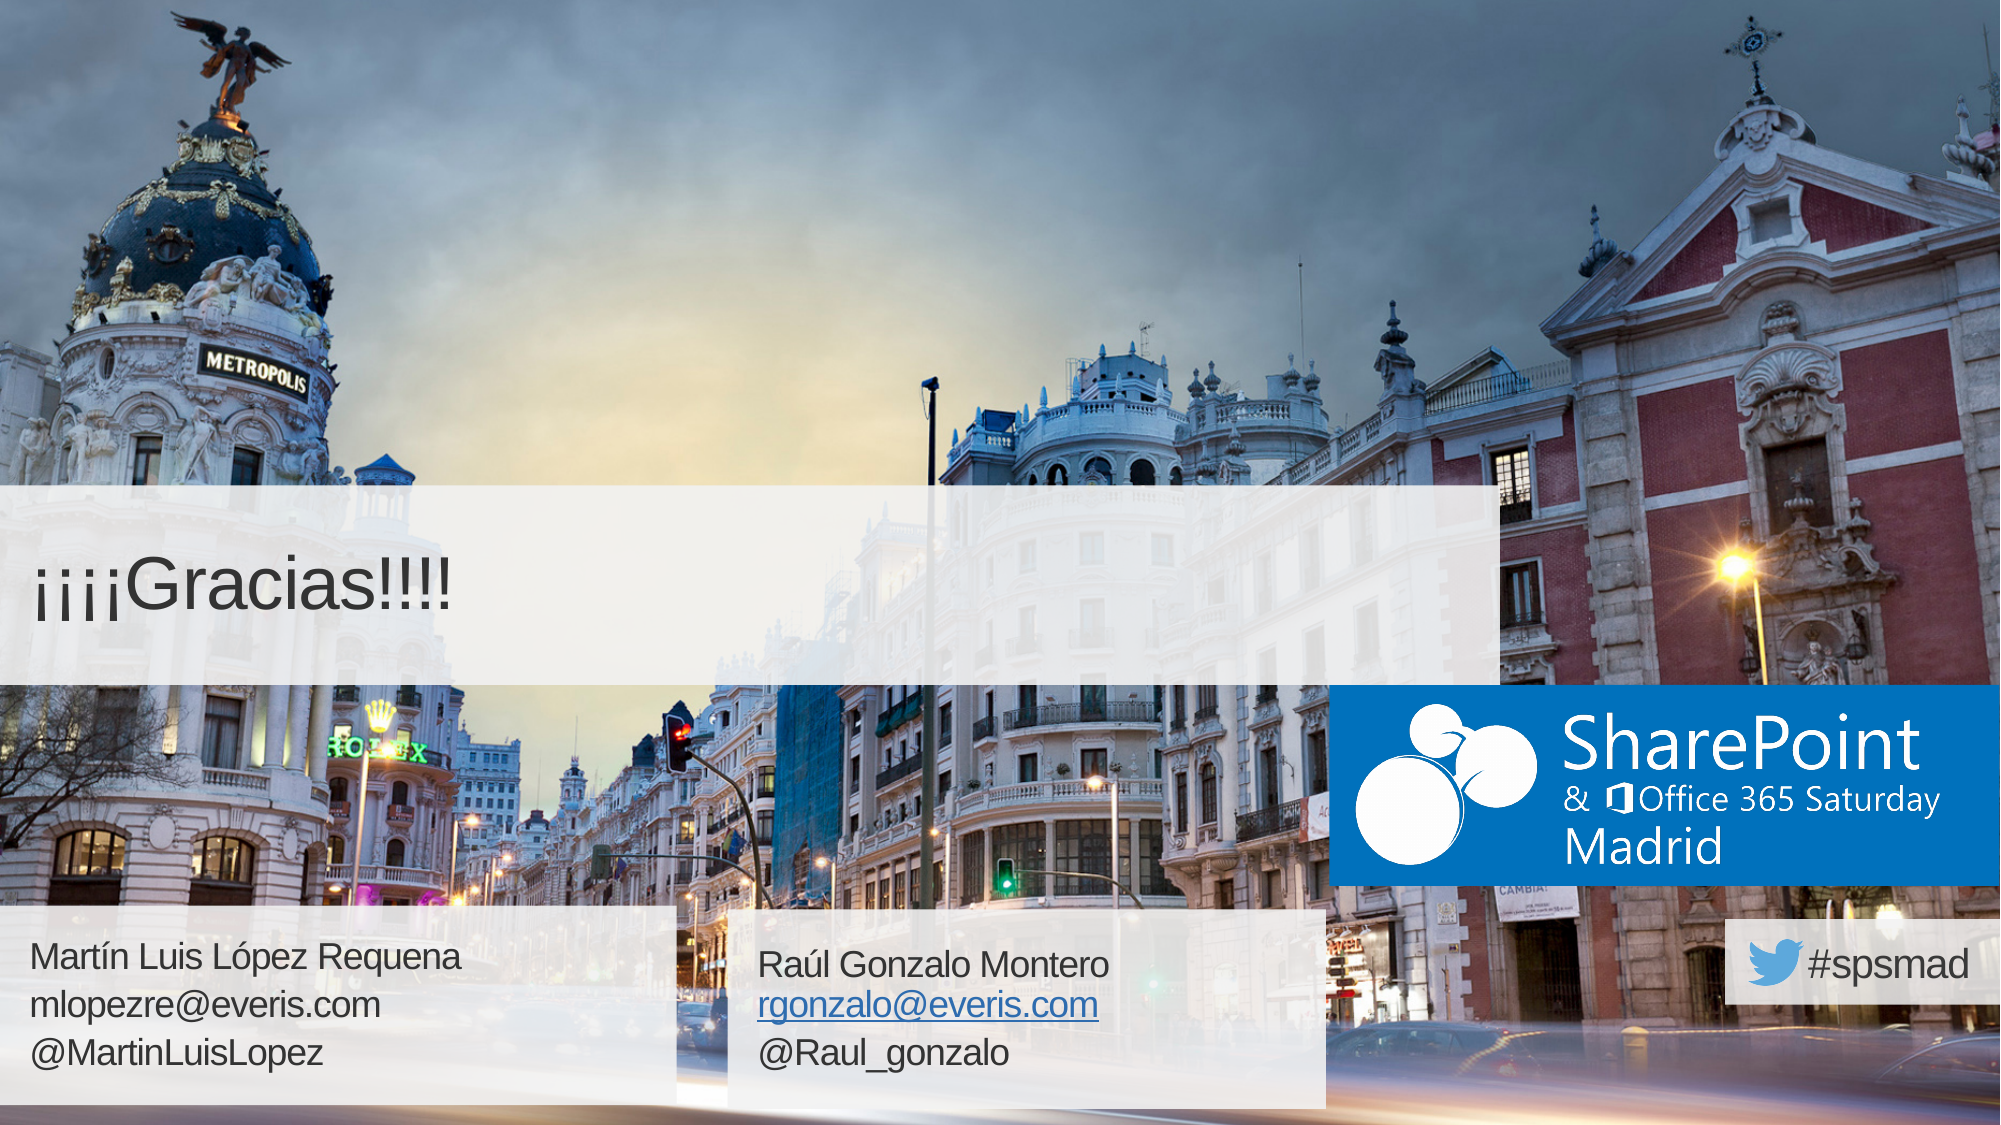

¡¡¡¡Gracias!!!!
Martín Luis López Requena
mlopezre@everis.com
@MartinLuisLopez
Raúl Gonzalo Montero rgonzalo@everis.com
@Raul_gonzalo